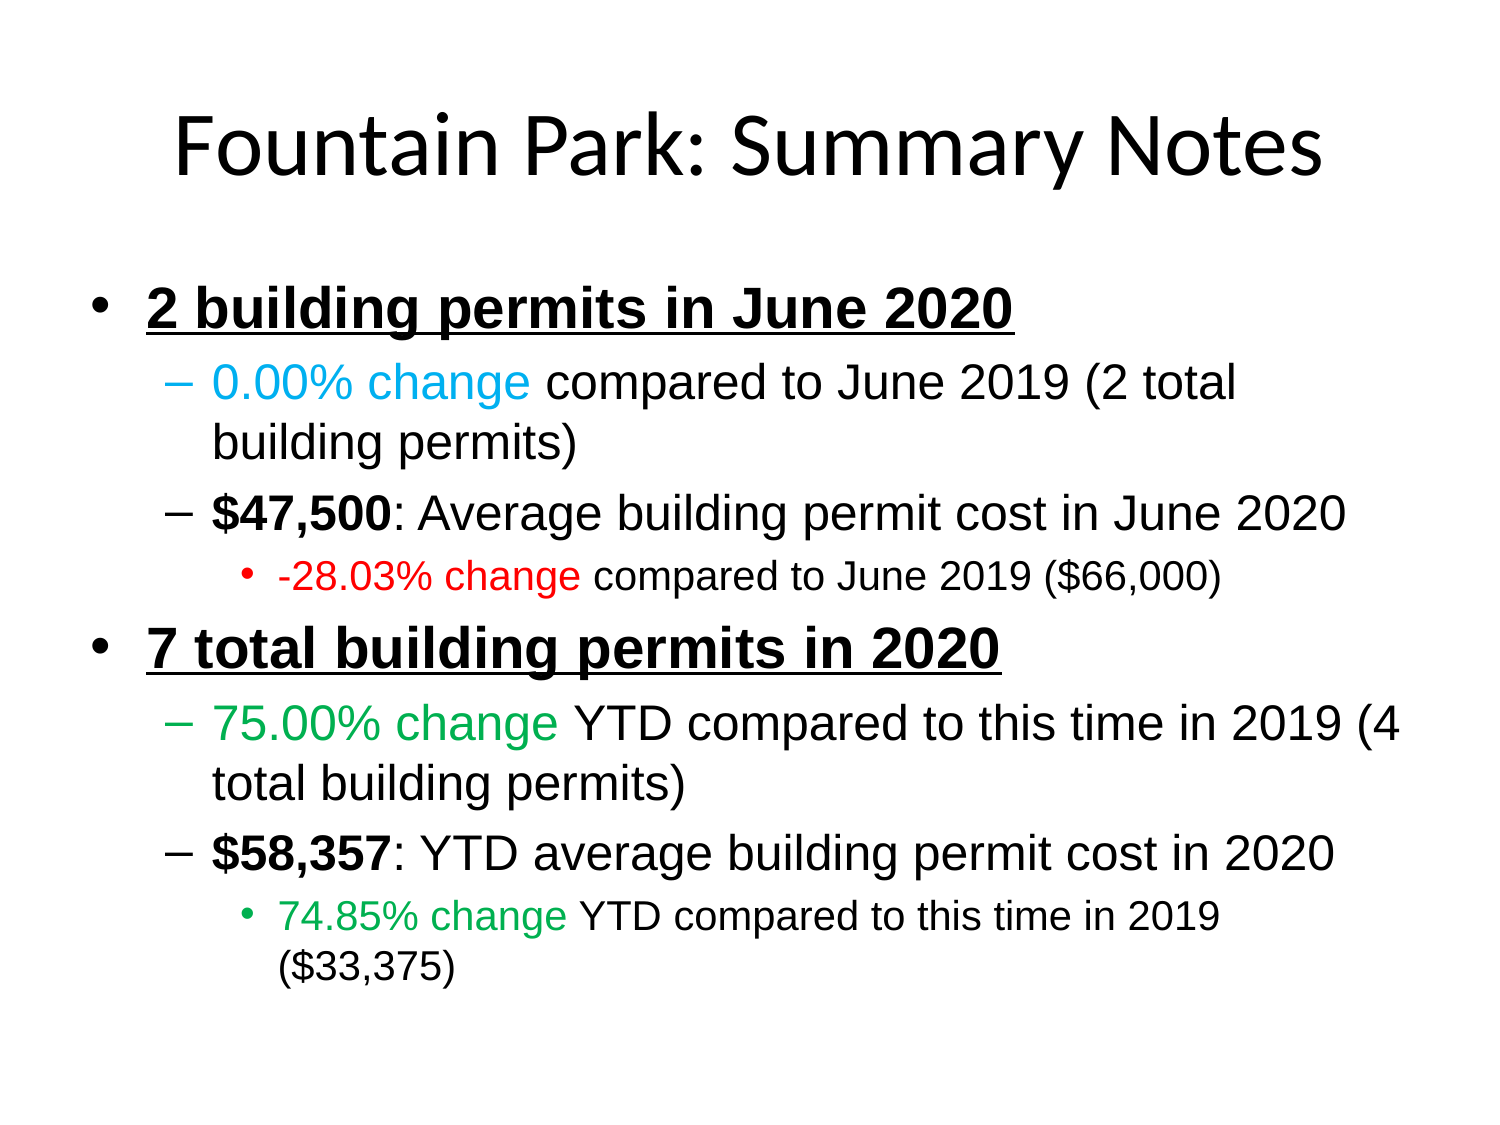

# Fountain Park: Summary Notes
2 building permits in June 2020
0.00% change compared to June 2019 (2 total building permits)
$47,500: Average building permit cost in June 2020
-28.03% change compared to June 2019 ($66,000)
7 total building permits in 2020
75.00% change YTD compared to this time in 2019 (4 total building permits)
$58,357: YTD average building permit cost in 2020
74.85% change YTD compared to this time in 2019 ($33,375)